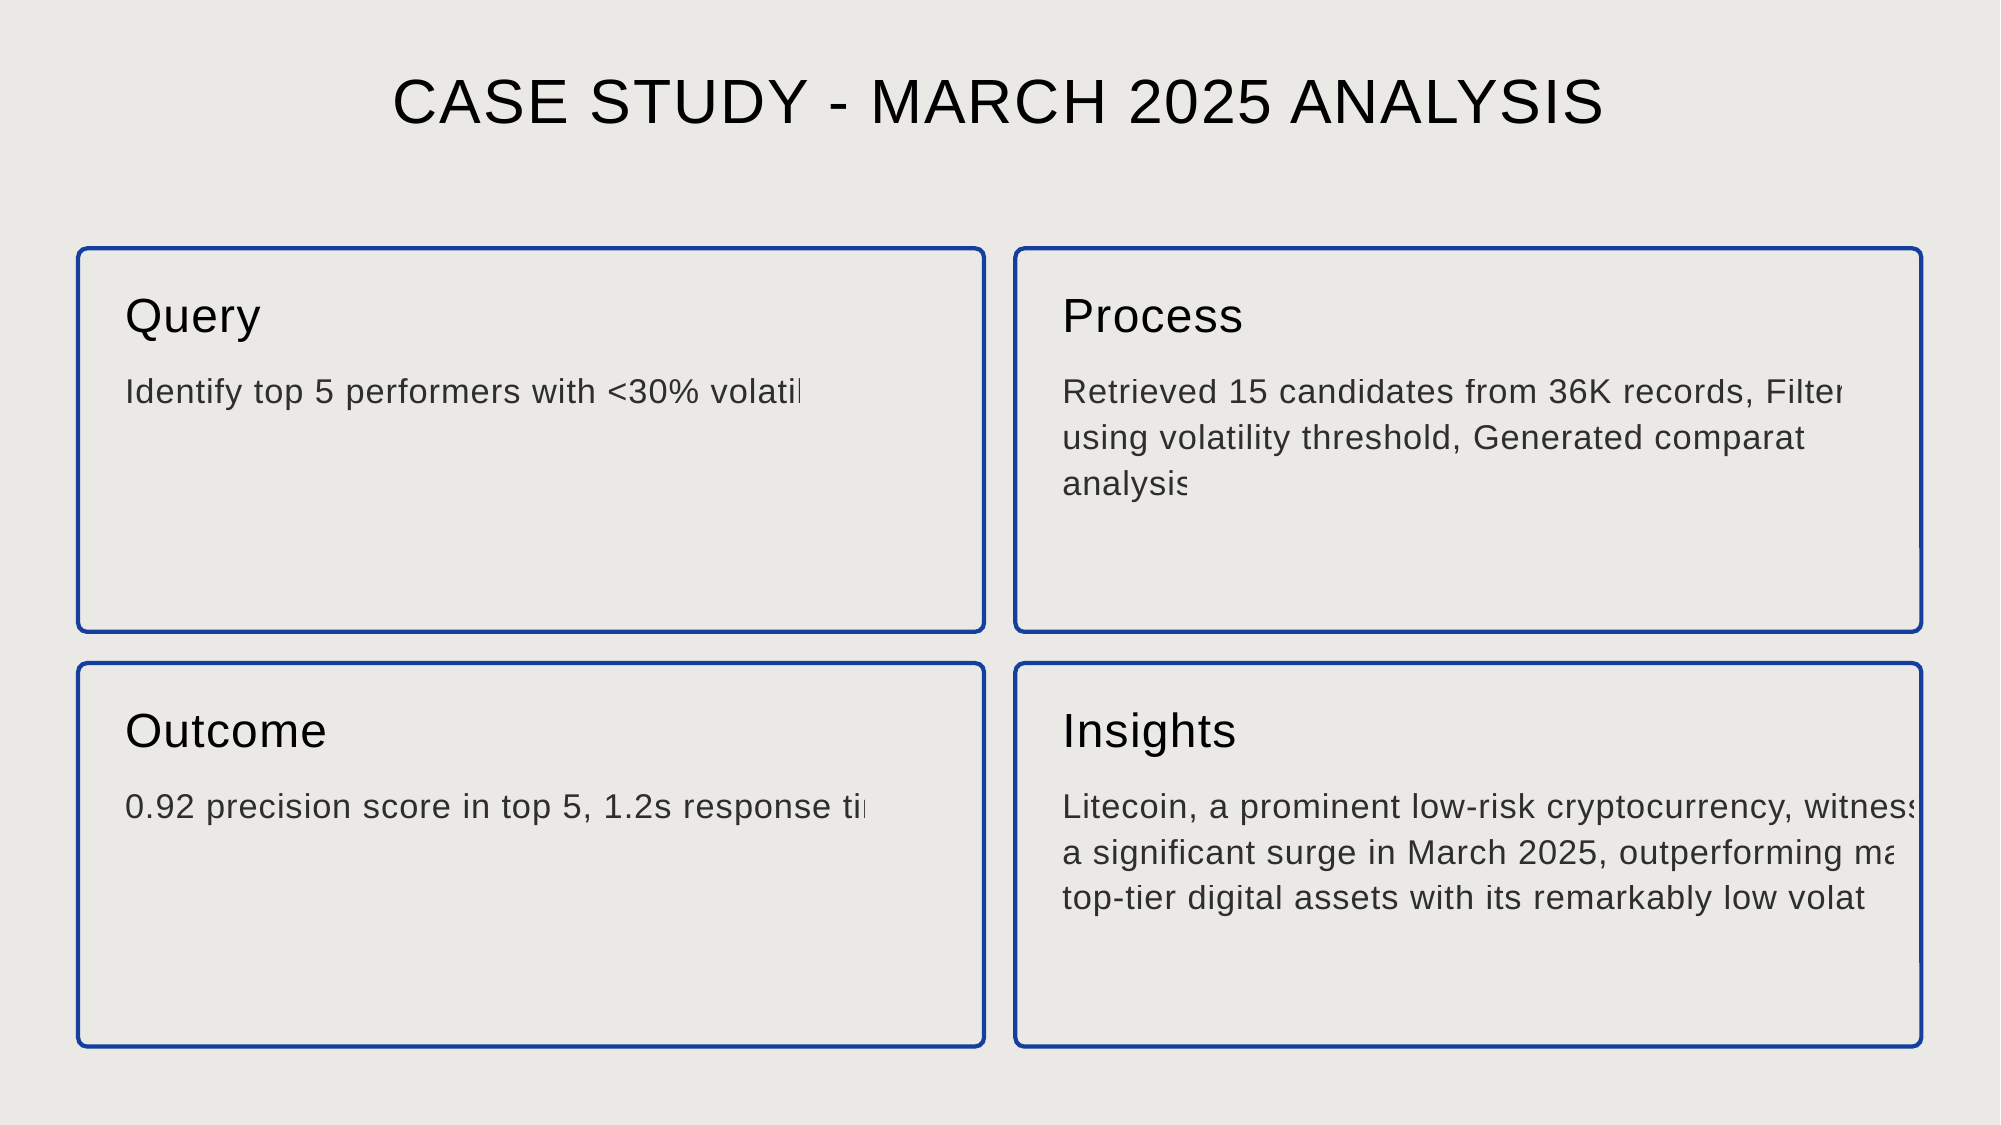

CASE STUDY - MARCH 2025 ANALYSIS

Query
Process
Identify top 5 performers with <30% volatility
Retrieved 15 candidates from 36K records, Filtered using volatility threshold, Generated comparative analysis

Outcome
Insights
0.92 precision score in top 5, 1.2s response time
Litecoin, a prominent low-risk cryptocurrency, witnessed a significant surge in March 2025, outperforming many top-tier digital assets with its remarkably low volatility